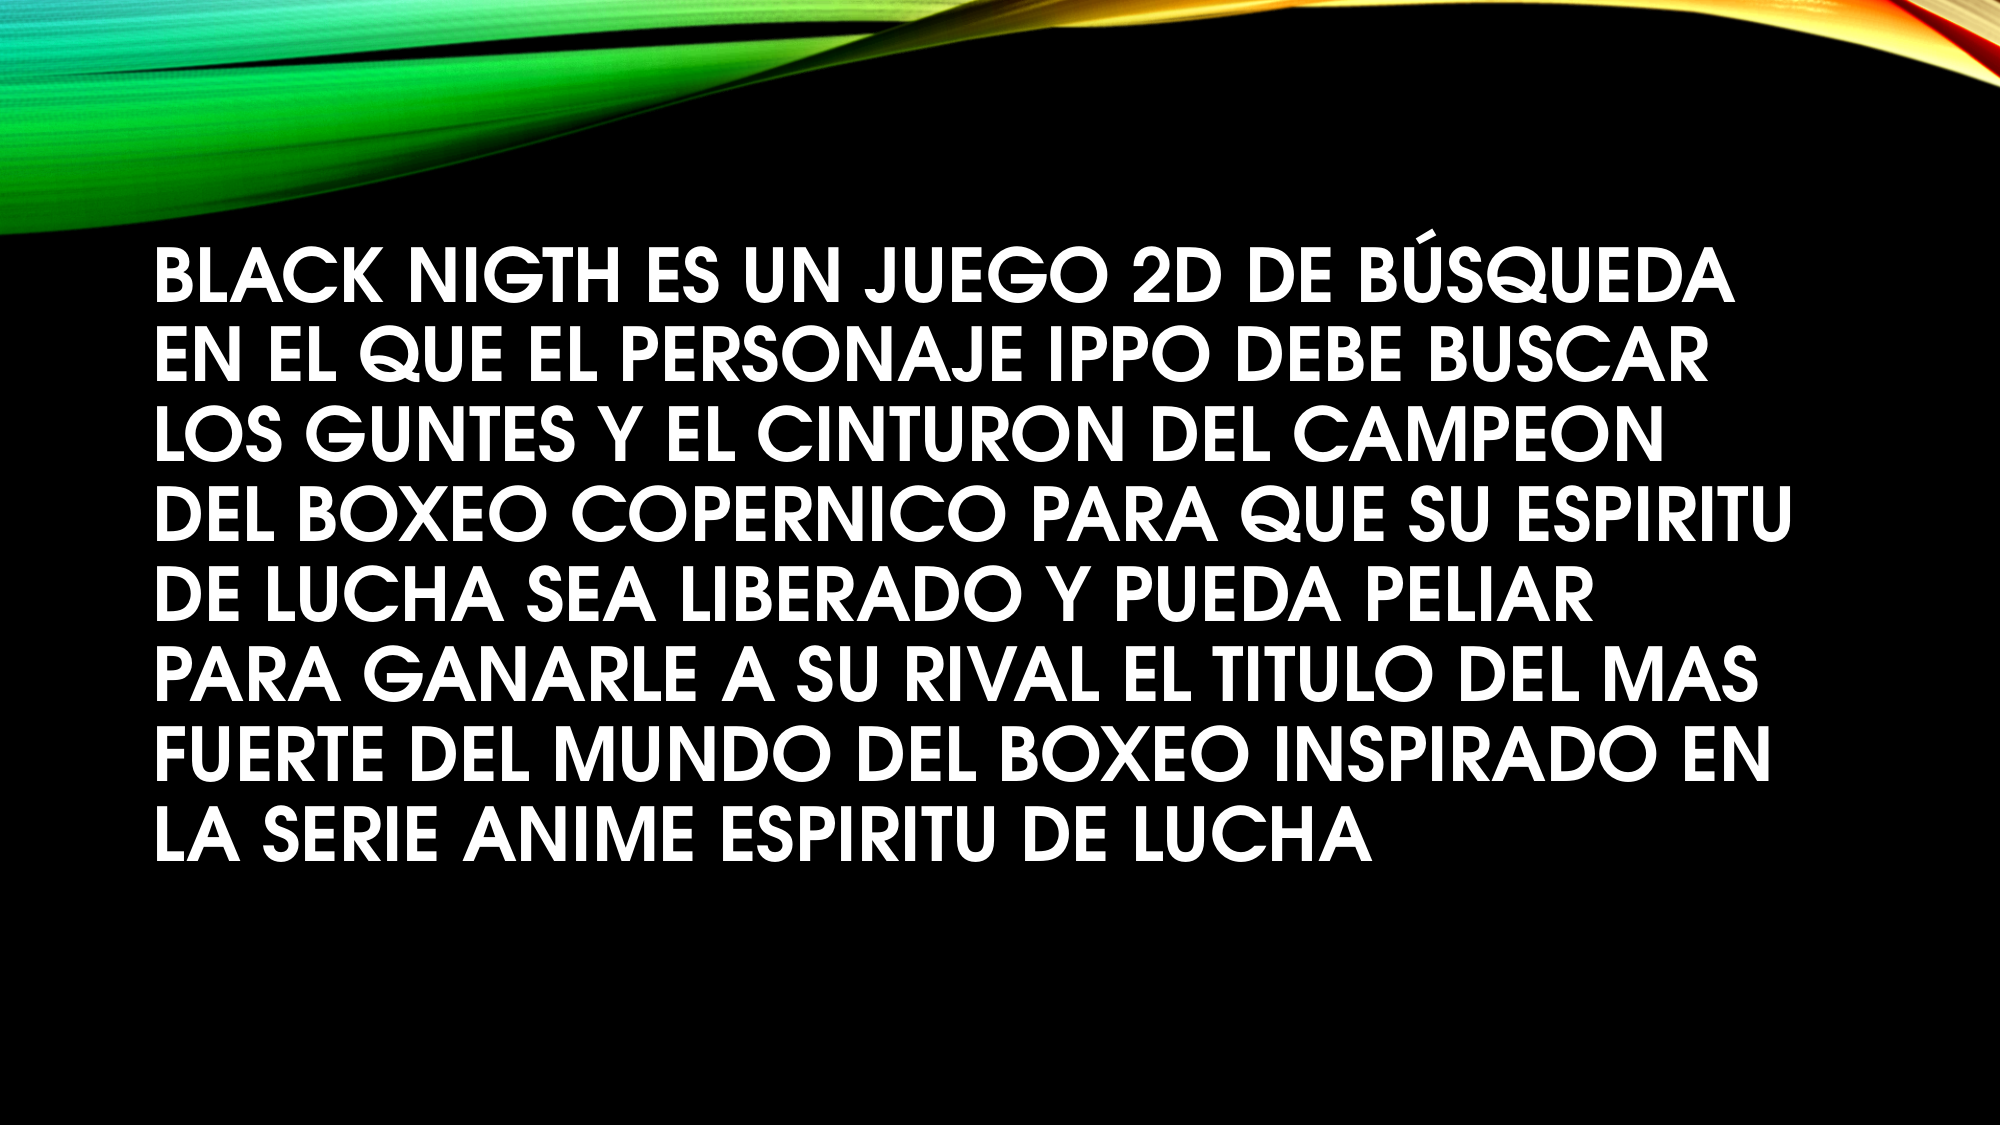

# Black nigth es un juego 2d de búsqueda en el que el personaje ippo debe buscar LOS GUNTES Y EL CINTURON DEL CAMPEON DEL BOXEO COPERNICO PARA QUE SU ESPIRITU DE LUCHA SEA LIBERADO Y PUEDA PELIAR PARA GANARLE A SU RIVAL EL TITULO DEL MAS FUERTE DEL MUNDO DEL BOXEO INSPIRADO EN LA SERIE ANIME ESPIRITU DE LUCHA